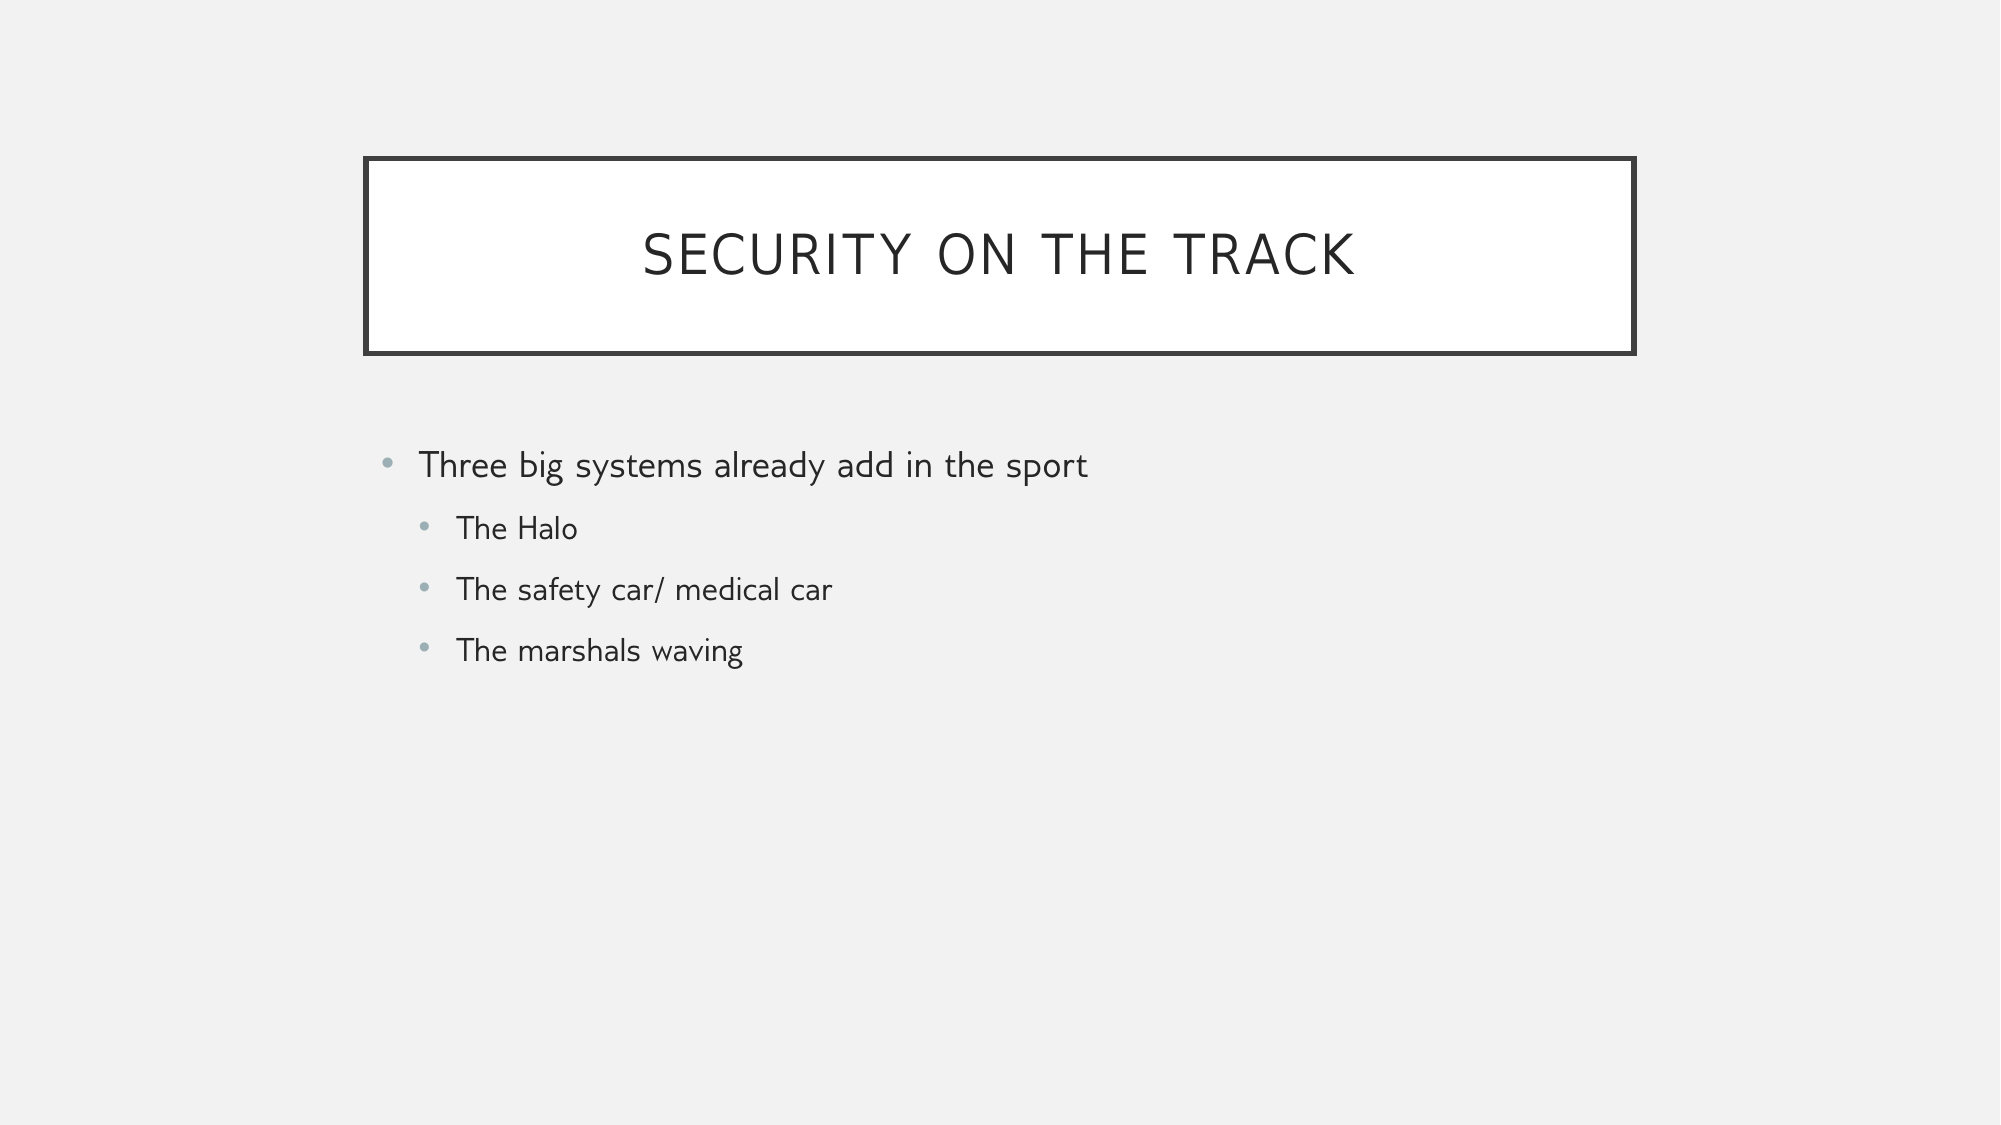

# Security on the track
Three big systems already add in the sport
The Halo
The safety car/ medical car
The marshals waving